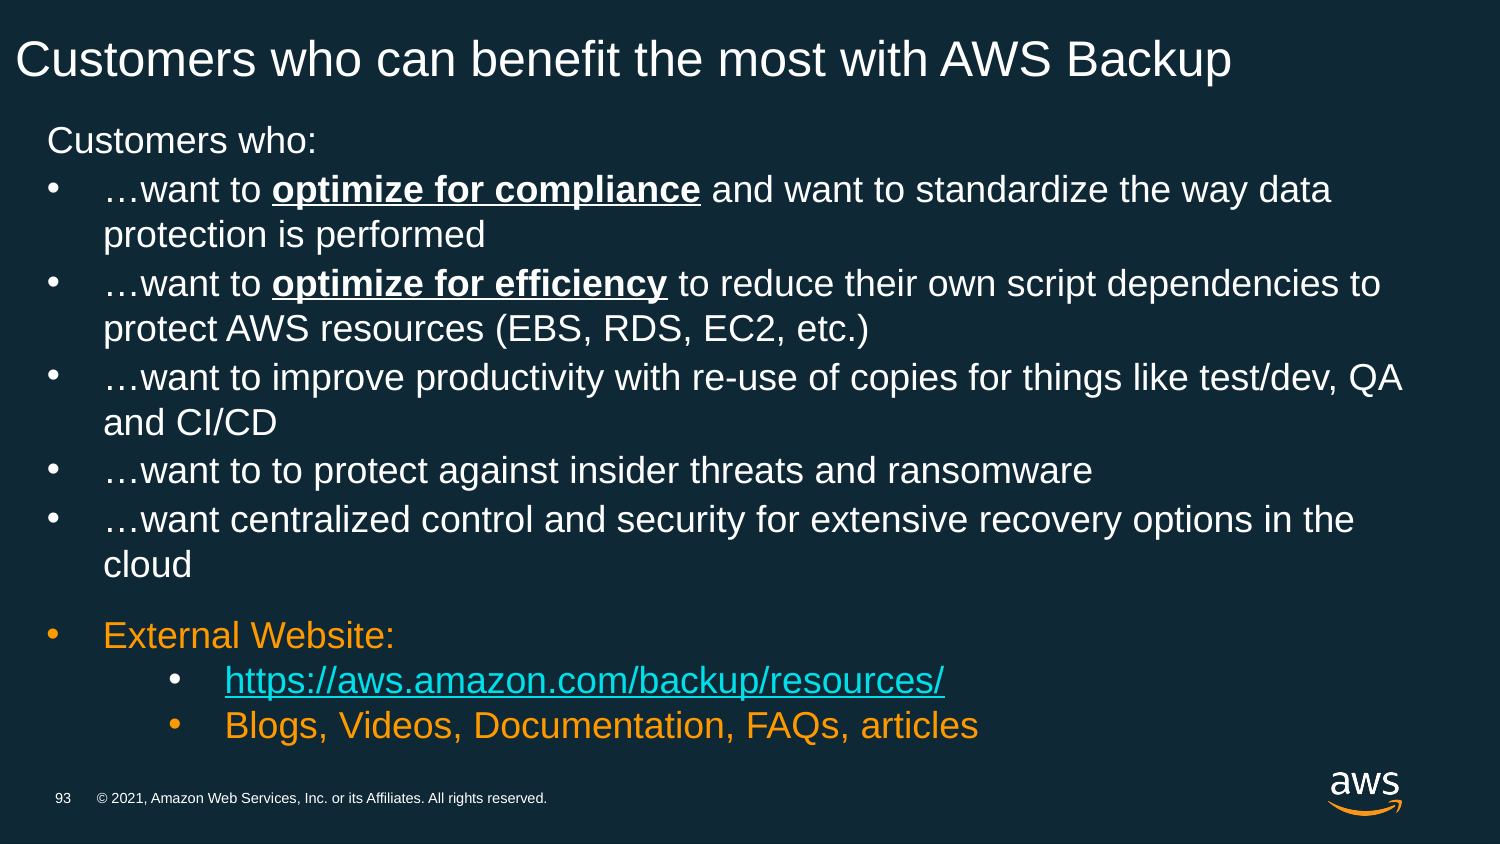

Customers who can benefit the most with AWS Backup
Customers who:
…want to optimize for compliance and want to standardize the way data protection is performed
…want to optimize for efficiency to reduce their own script dependencies to protect AWS resources (EBS, RDS, EC2, etc.)
…want to improve productivity with re-use of copies for things like test/dev, QA and CI/CD
…want to to protect against insider threats and ransomware
…want centralized control and security for extensive recovery options in the cloud
External Website:
https://aws.amazon.com/backup/resources/
Blogs, Videos, Documentation, FAQs, articles